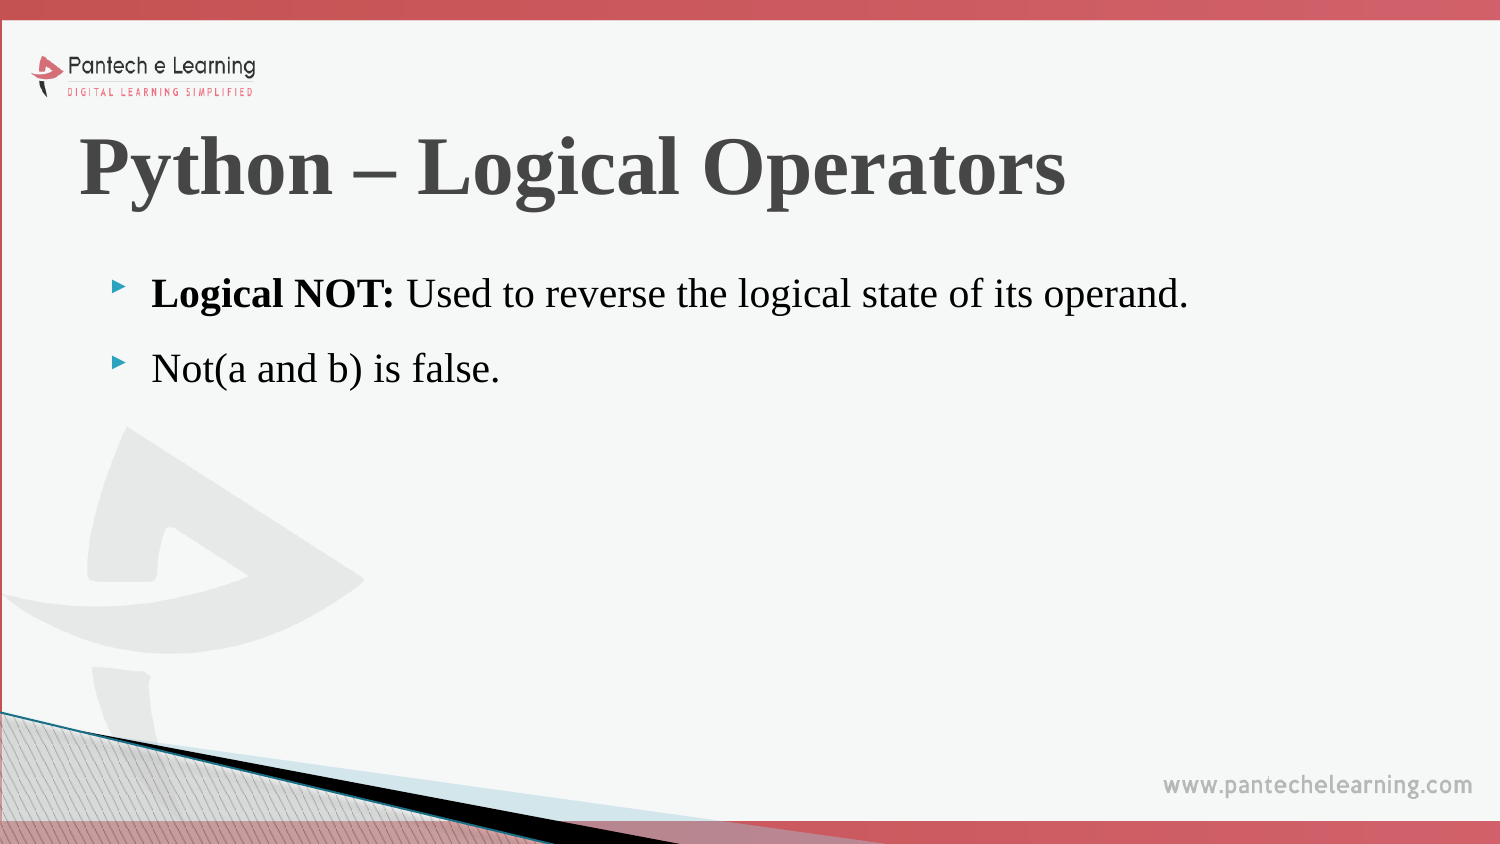

# Python – Logical Operators
Logical NOT: Used to reverse the logical state of its operand.
Not(a and b) is false.